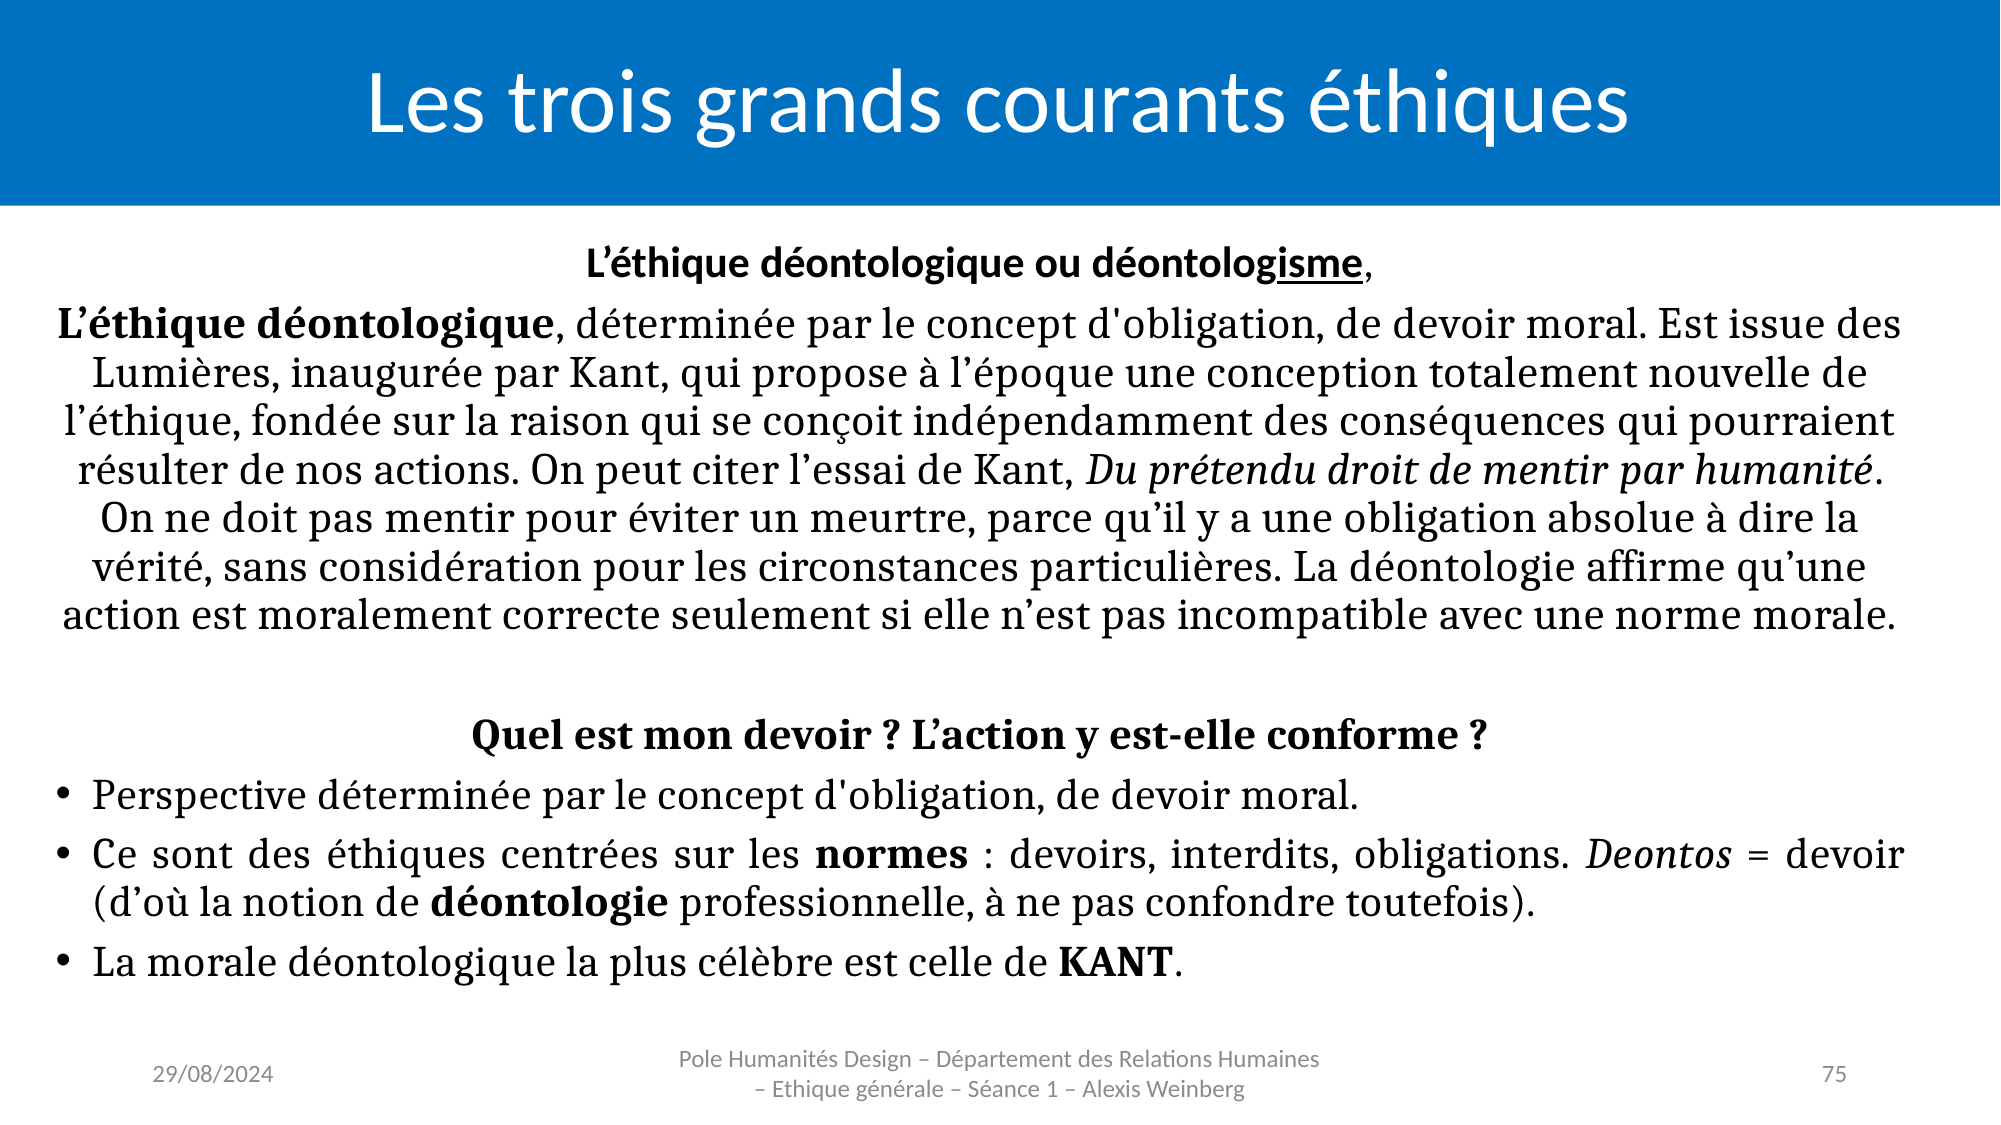

# Les trois grands courants éthiques
L’éthique déontologique ou déontologisme,
L’éthique déontologique, déterminée par le concept d'obligation, de devoir moral. Est issue des Lumières, inaugurée par Kant, qui propose à l’époque une conception totalement nouvelle de l’éthique, fondée sur la raison qui se conçoit indépendamment des conséquences qui pourraient résulter de nos actions. On peut citer l’essai de Kant, Du prétendu droit de mentir par humanité. On ne doit pas mentir pour éviter un meurtre, parce qu’il y a une obligation absolue à dire la vérité, sans considération pour les circonstances particulières. La déontologie affirme qu’une action est moralement correcte seulement si elle n’est pas incompatible avec une norme morale.

Quel est mon devoir ? L’action y est-elle conforme ?
Perspective déterminée par le concept d'obligation, de devoir moral.
Ce sont des éthiques centrées sur les normes : devoirs, interdits, obligations. Deontos = devoir (d’où la notion de déontologie professionnelle, à ne pas confondre toutefois).
La morale déontologique la plus célèbre est celle de Kant.

29/08/2024
Pole Humanités Design – Département des Relations Humaines – Ethique générale – Séance 1 – Alexis Weinberg
75